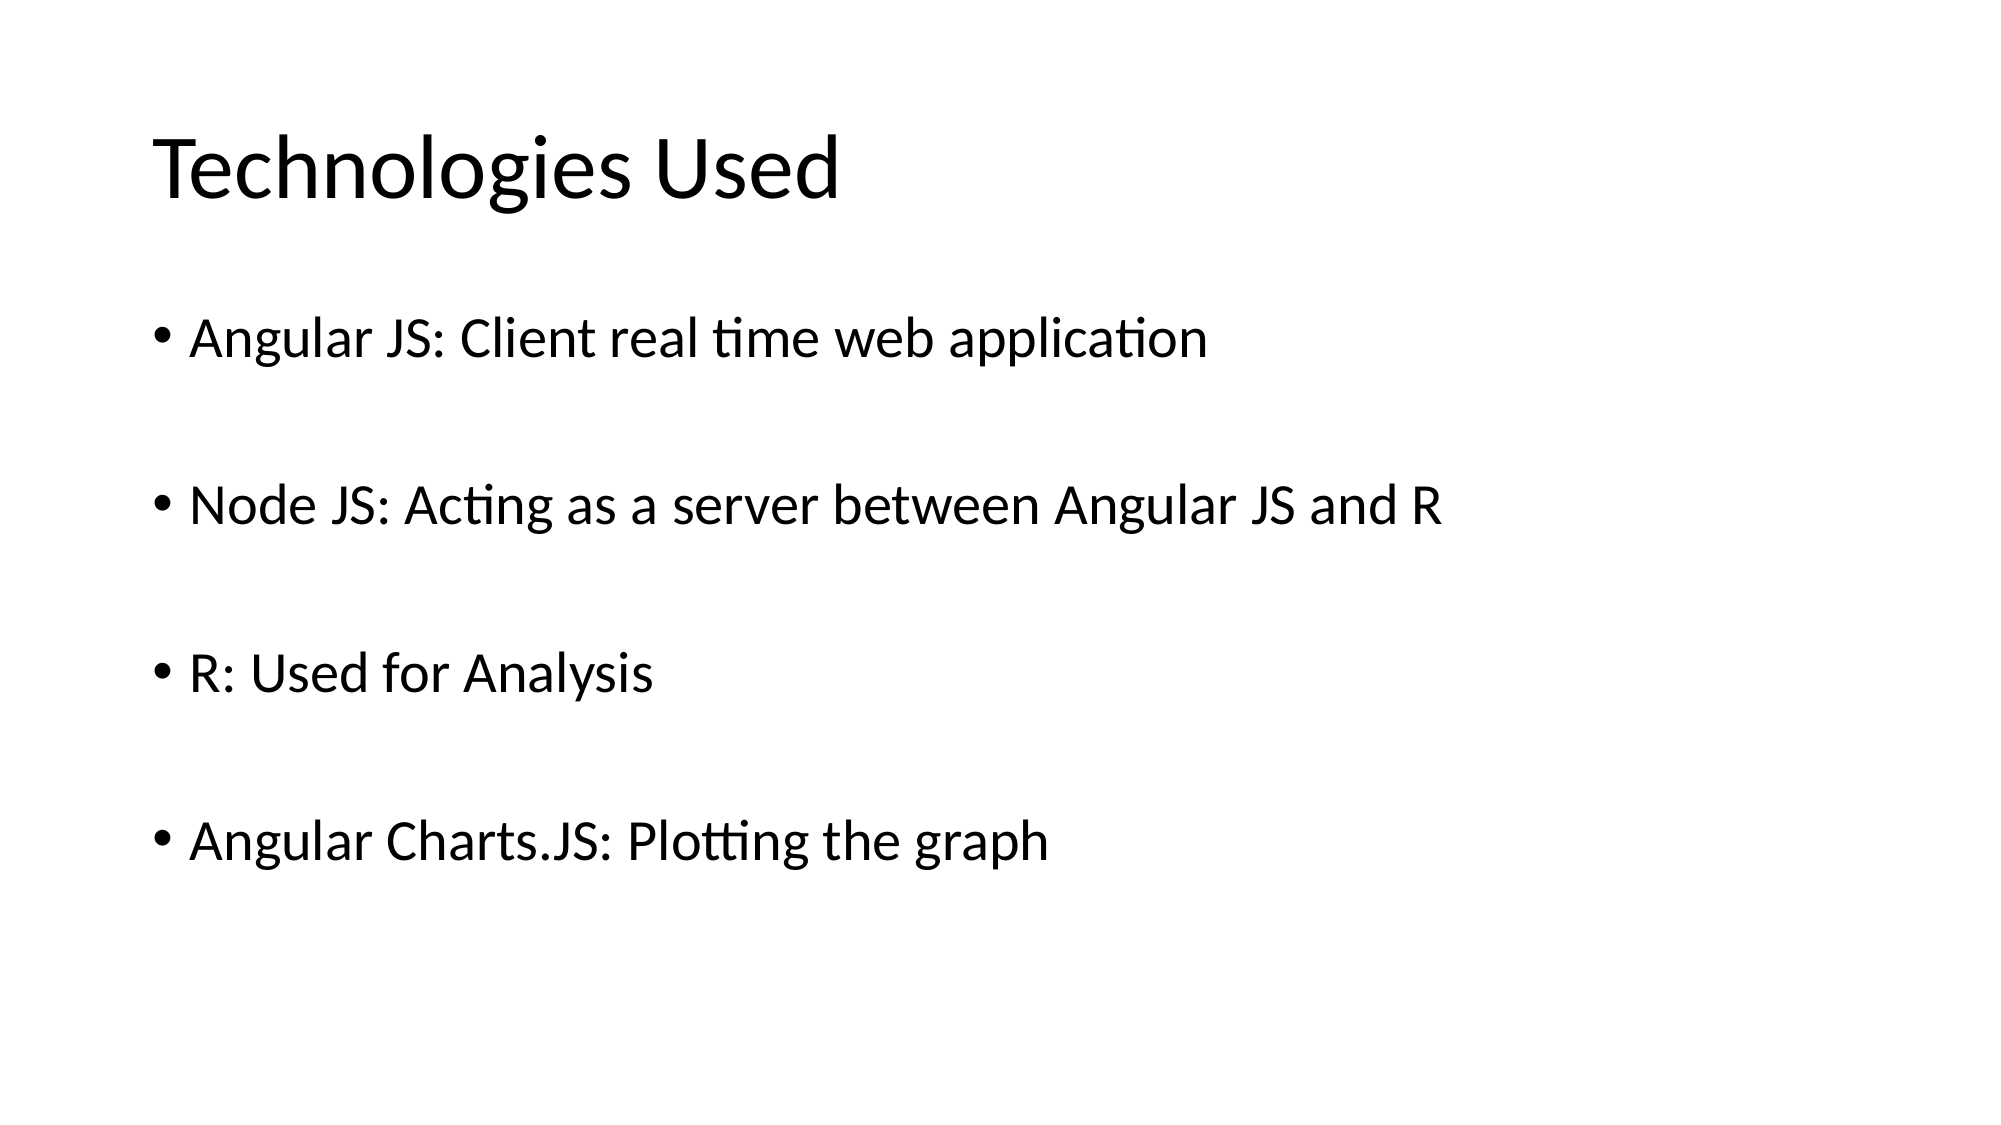

# Technologies Used
Angular JS: Client real time web application

Node JS: Acting as a server between Angular JS and R

R: Used for Analysis

Angular Charts.JS: Plotting the graph